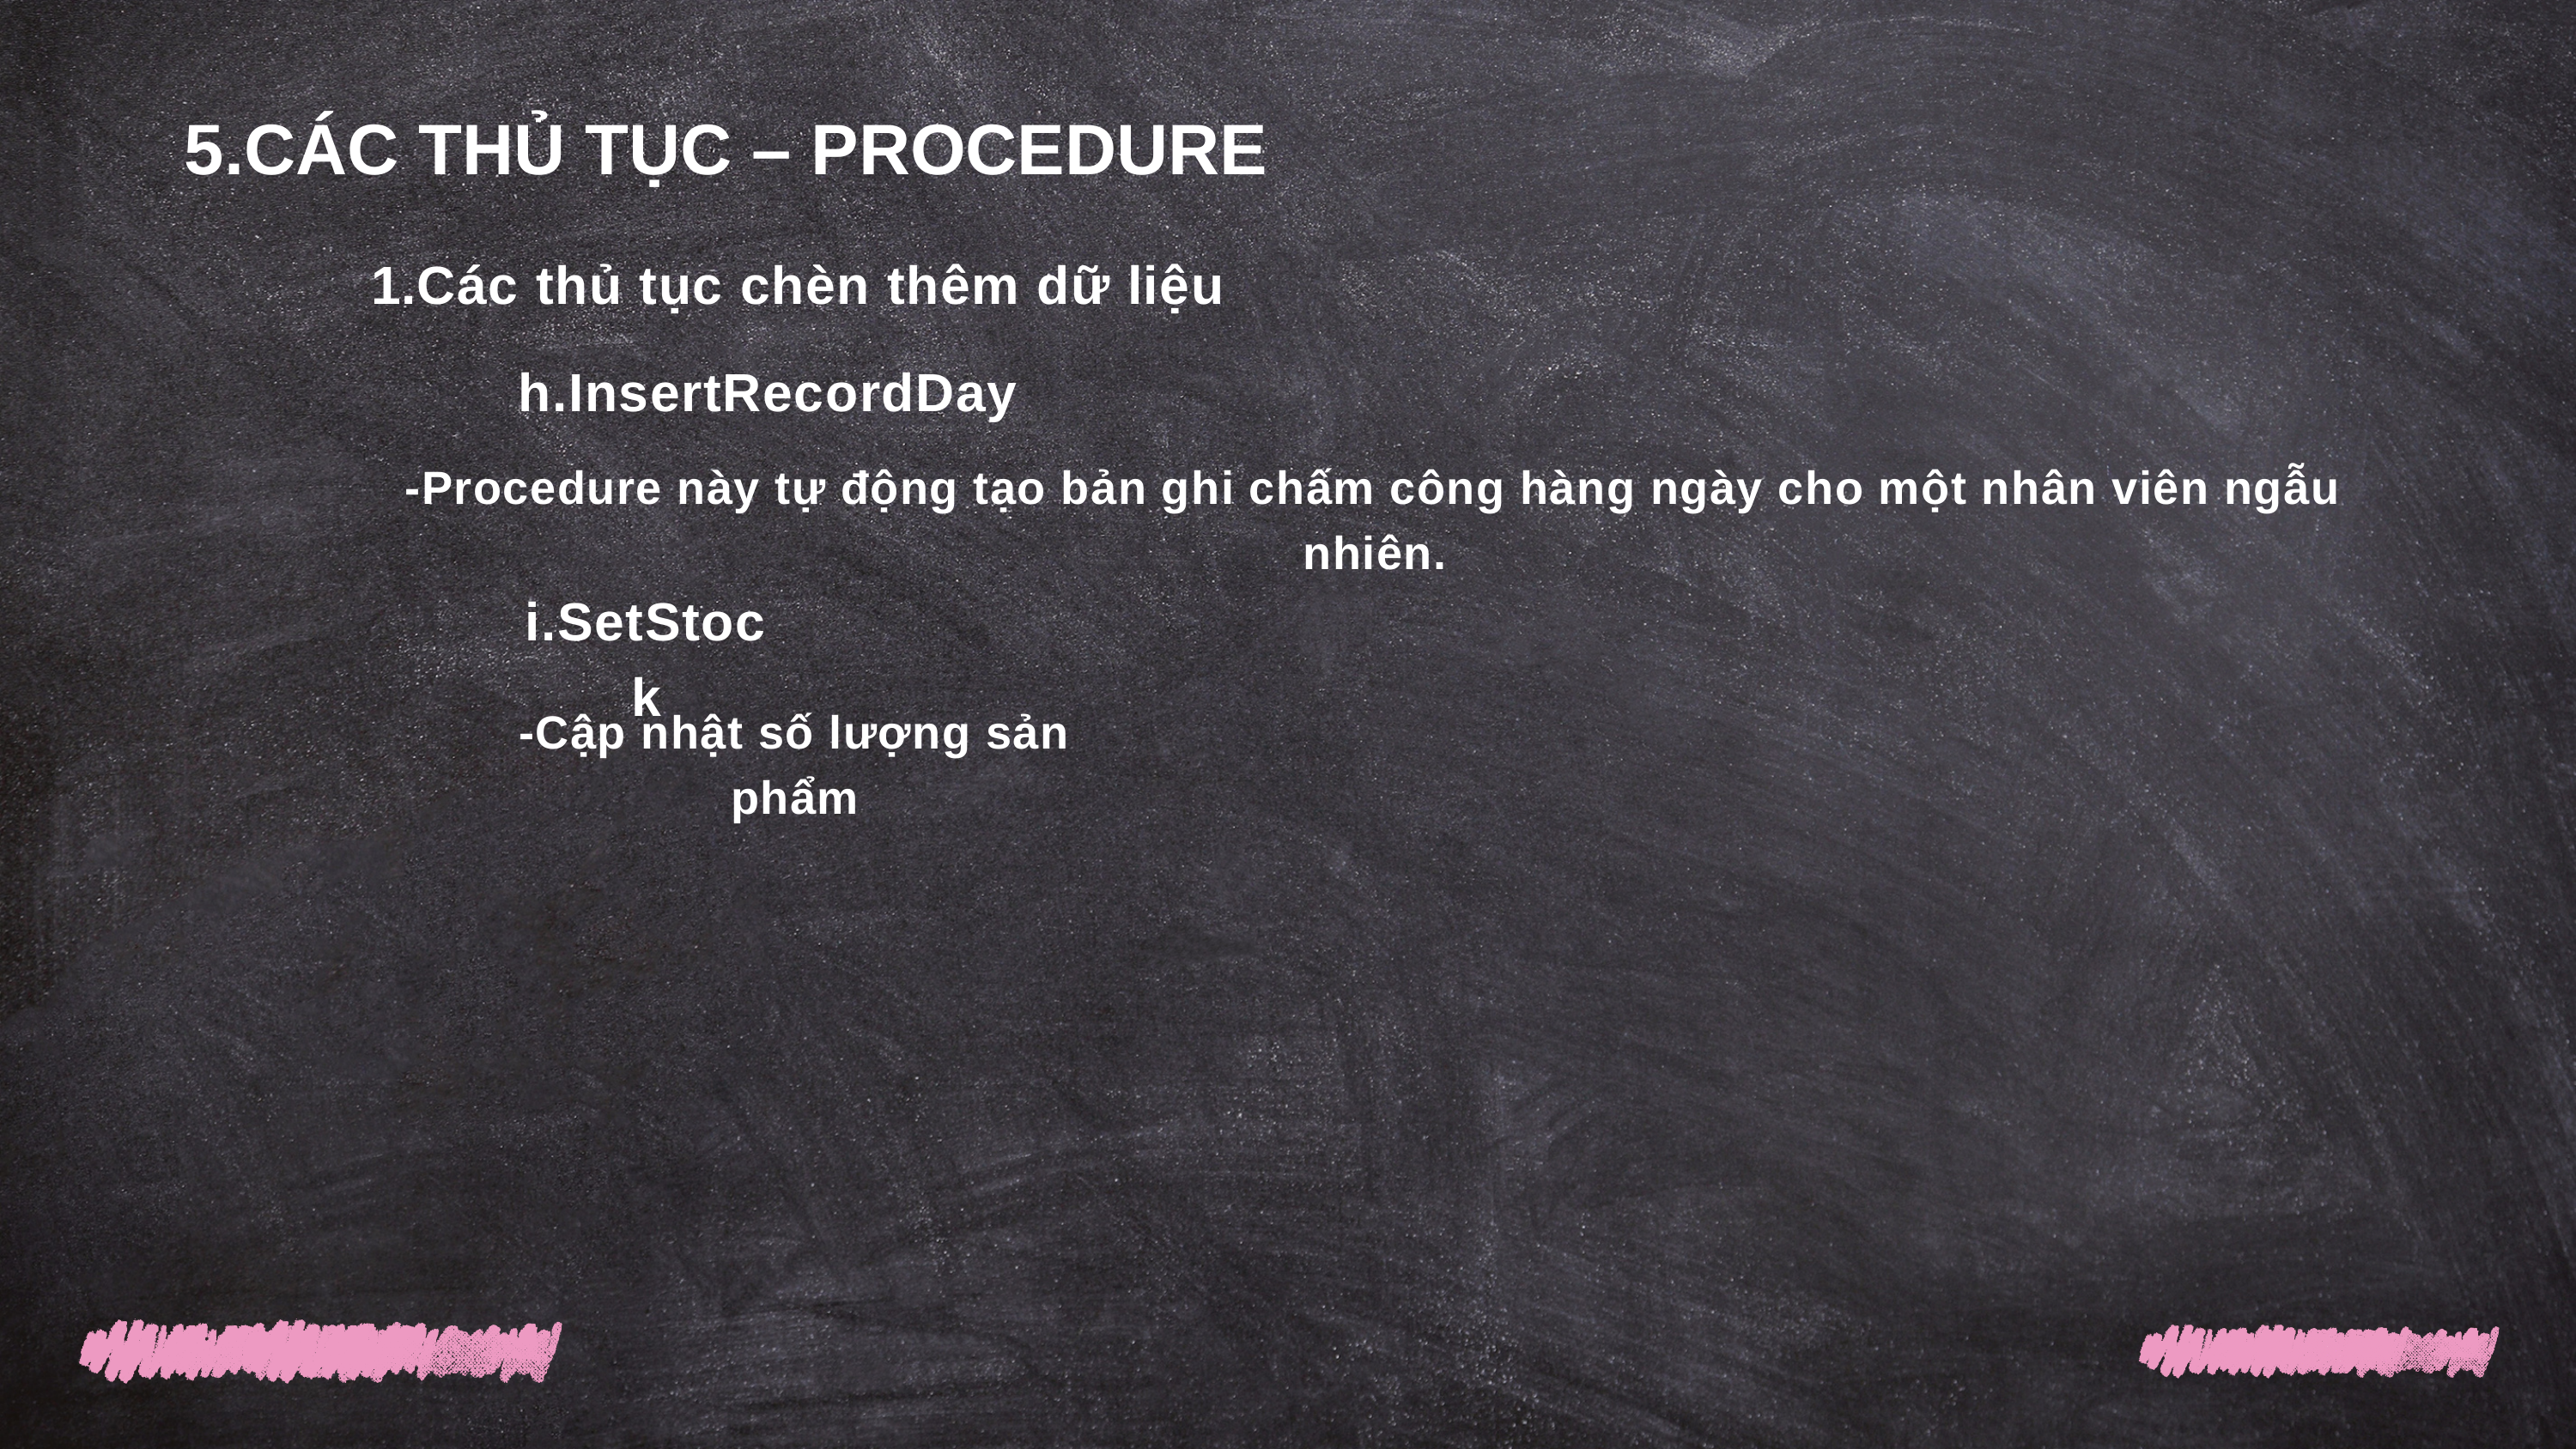

5.CÁC THỦ TỤC – PROCEDURE

Các thủ tục chèn thêm dữ liệu

h.InsertRecordDay

-Procedure này tự động tạo bản ghi chấm công hàng ngày cho một nhân viên ngẫu nhiên.

i.SetStock

-Cập nhật số lượng sản phẩm